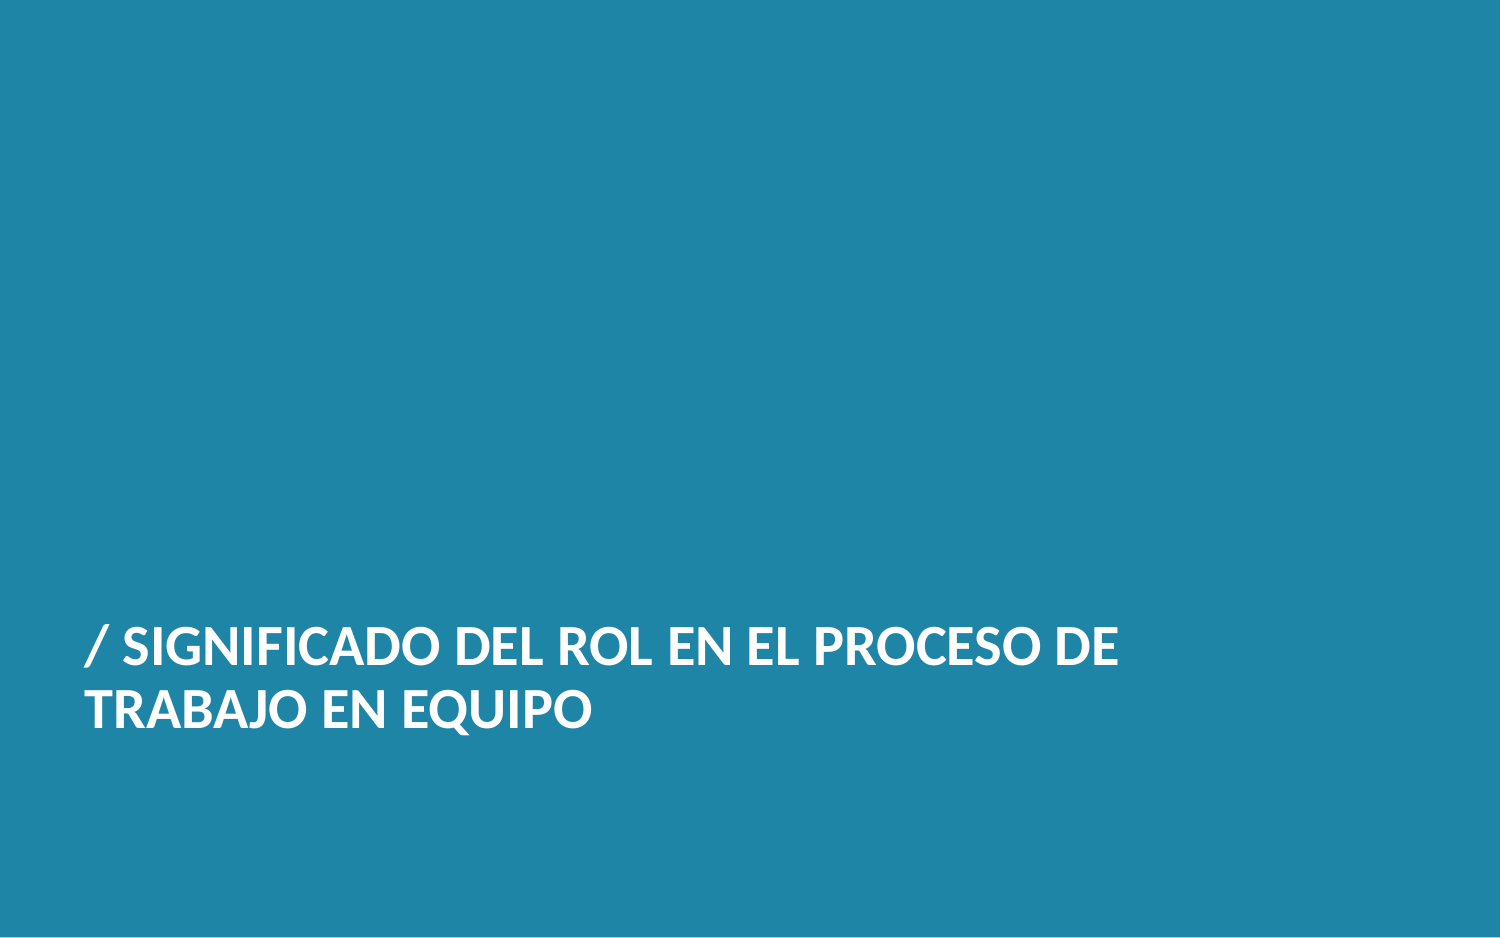

/ SIGNIFICADO DEL ROL EN EL PROCESO DE TRABAJO EN EQUIPO